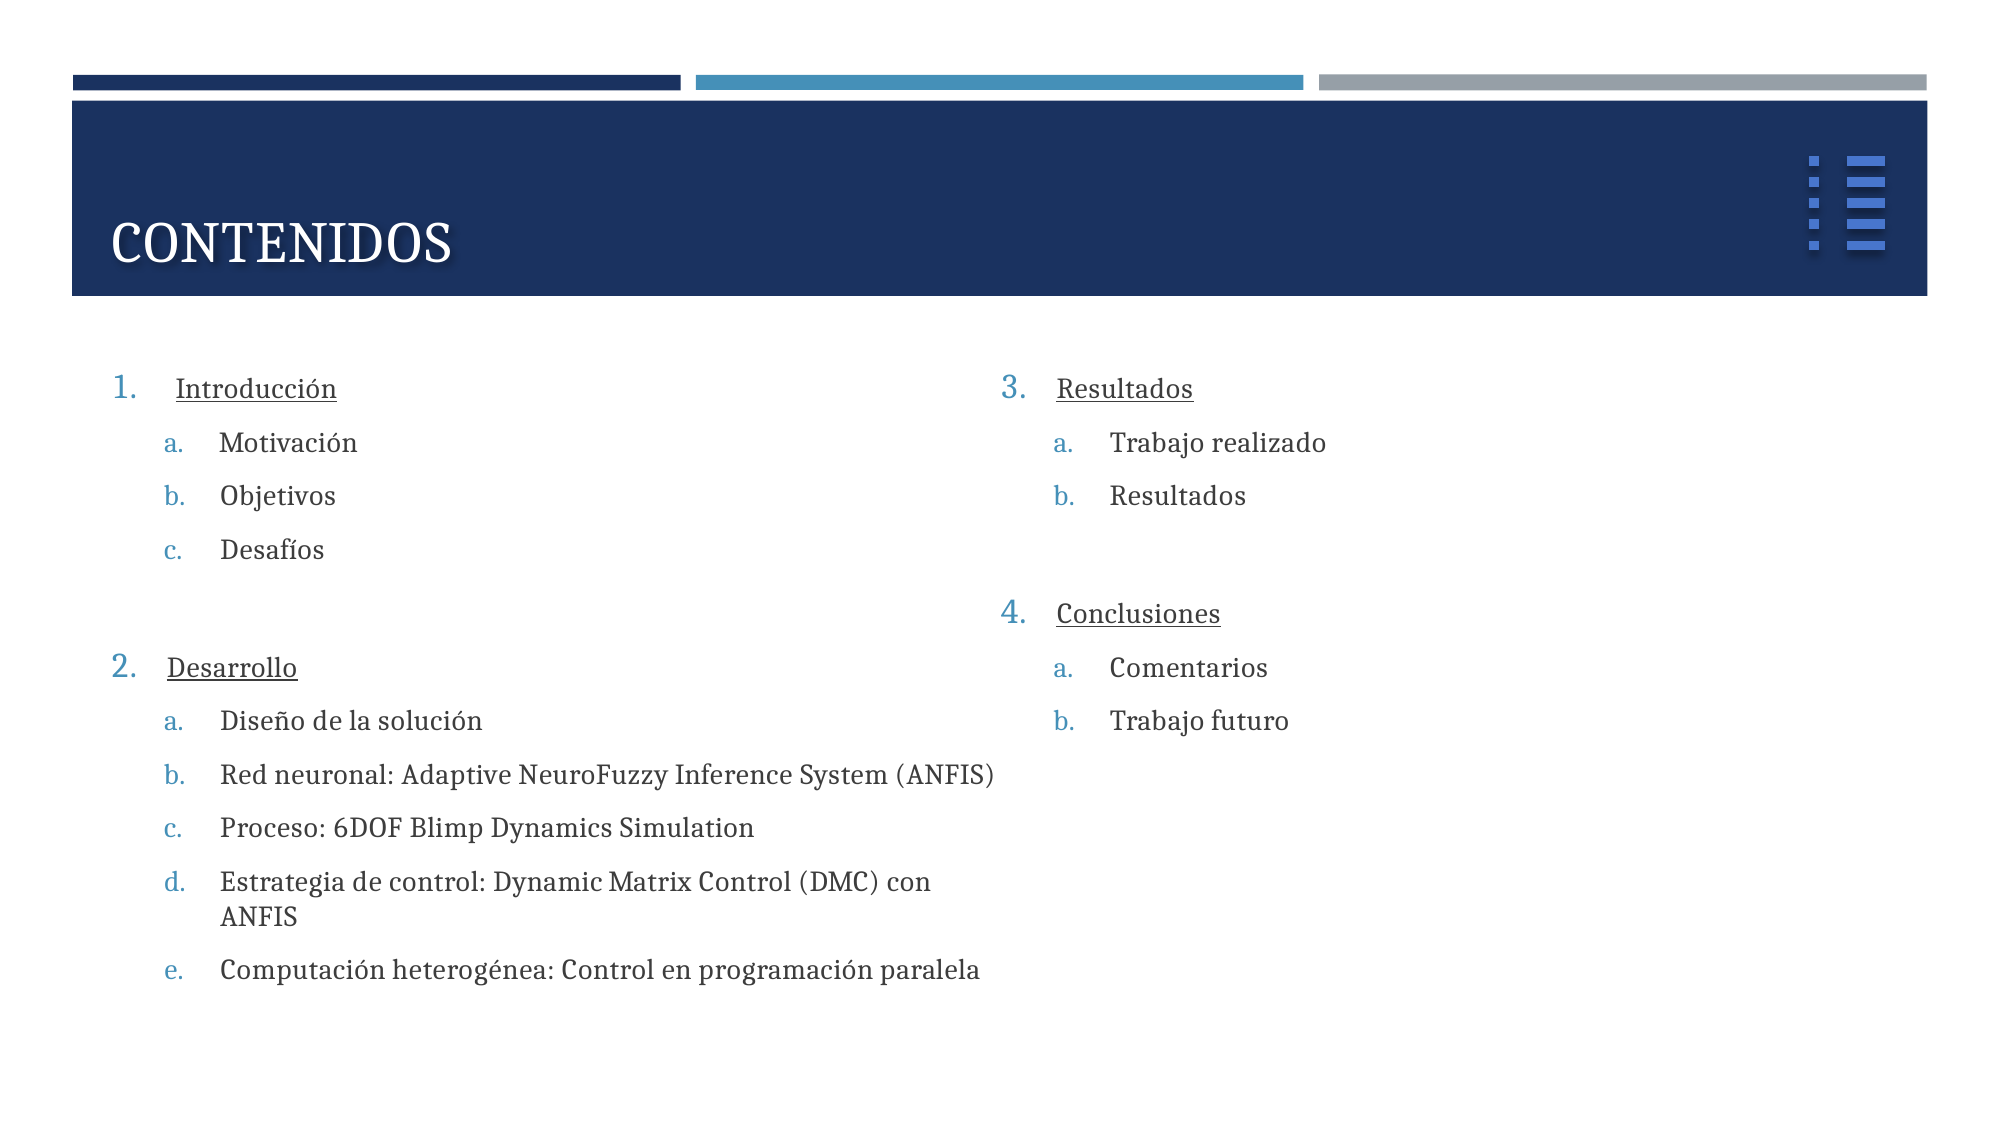

# Contenidos
Introducción
Motivación
Objetivos
Desafíos

Desarrollo
Diseño de la solución
Red neuronal: Adaptive NeuroFuzzy Inference System (ANFIS)
Proceso: 6DOF Blimp Dynamics Simulation
Estrategia de control: Dynamic Matrix Control (DMC) con ANFIS
Computación heterogénea: Control en programación paralela
Resultados
Trabajo realizado
Resultados

Conclusiones
Comentarios
Trabajo futuro